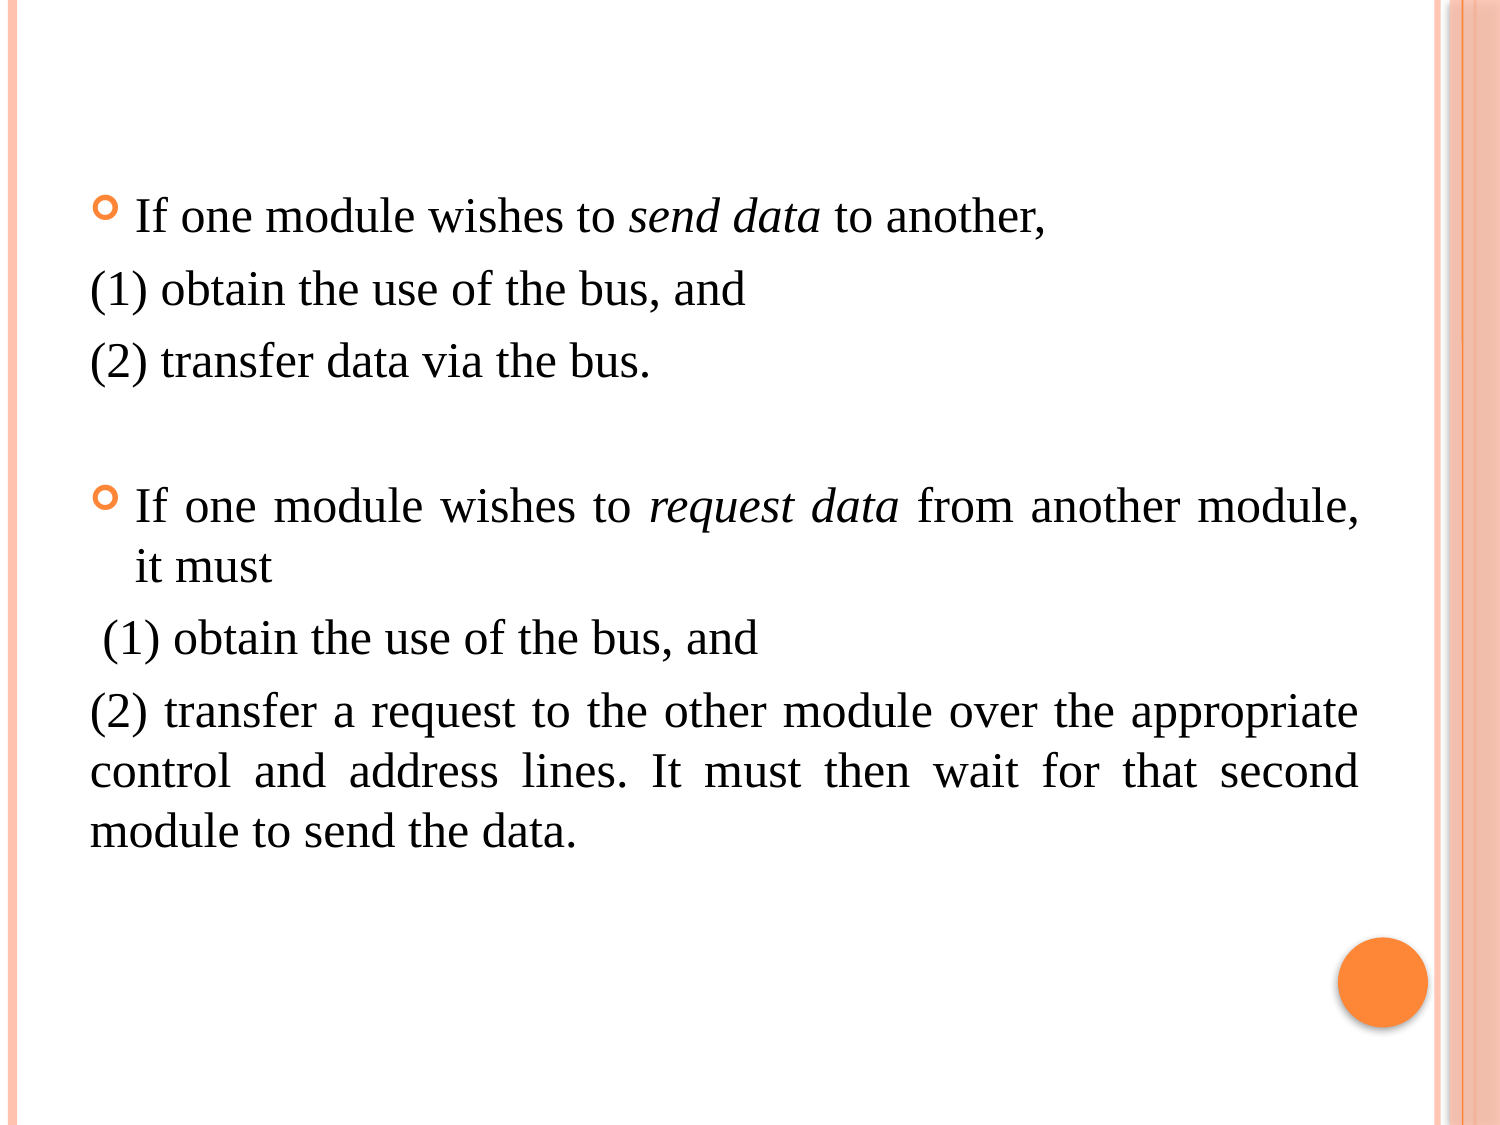

#
If one module wishes to send data to another,
(1) obtain the use of the bus, and
(2) transfer data via the bus.

If one module wishes to request data from another module, it must
 (1) obtain the use of the bus, and
(2) transfer a request to the other module over the appropriate control and address lines. It must then wait for that second module to send the data.